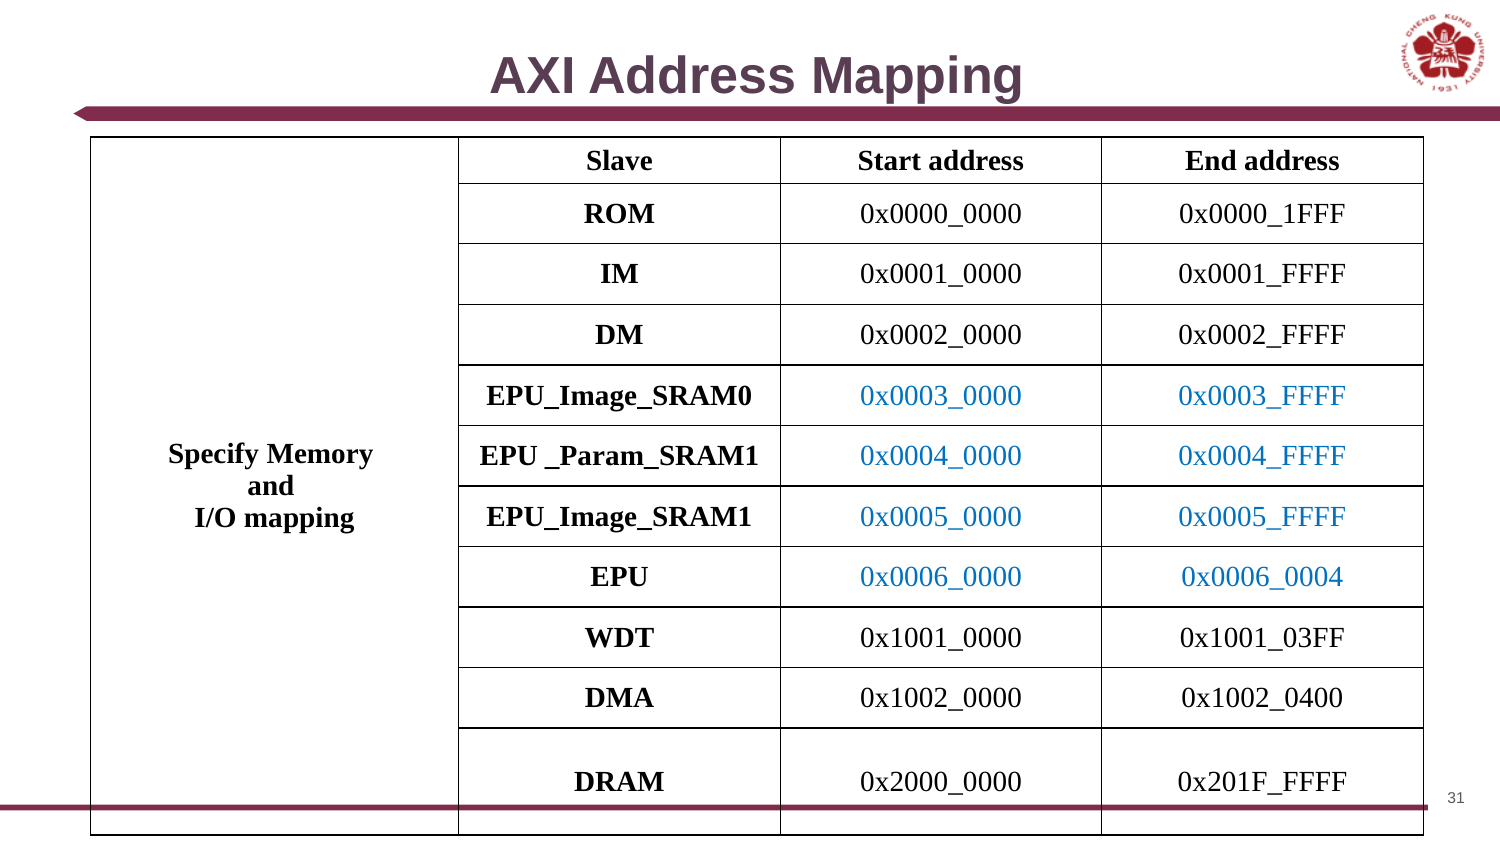

# AXI Address Mapping
| Specify Memory and I/O mapping | Slave | Start address | End address |
| --- | --- | --- | --- |
|  | ROM | 0x0000\_0000 | 0x0000\_1FFF |
|  | IM | 0x0001\_0000 | 0x0001\_FFFF |
|  | DM | 0x0002\_0000 | 0x0002\_FFFF |
|  | EPU\_Image\_SRAM0 | 0x0003\_0000 | 0x0003\_FFFF |
|  | EPU \_Param\_SRAM1 | 0x0004\_0000 | 0x0004\_FFFF |
|  | EPU\_Image\_SRAM1 | 0x0005\_0000 | 0x0005\_FFFF |
|  | EPU | 0x0006\_0000 | 0x0006\_0004 |
|  | WDT | 0x1001\_0000 | 0x1001\_03FF |
|  | DMA | 0x1002\_0000 | 0x1002\_0400 |
|  | DRAM | 0x2000\_0000 | 0x201F\_FFFF |
31